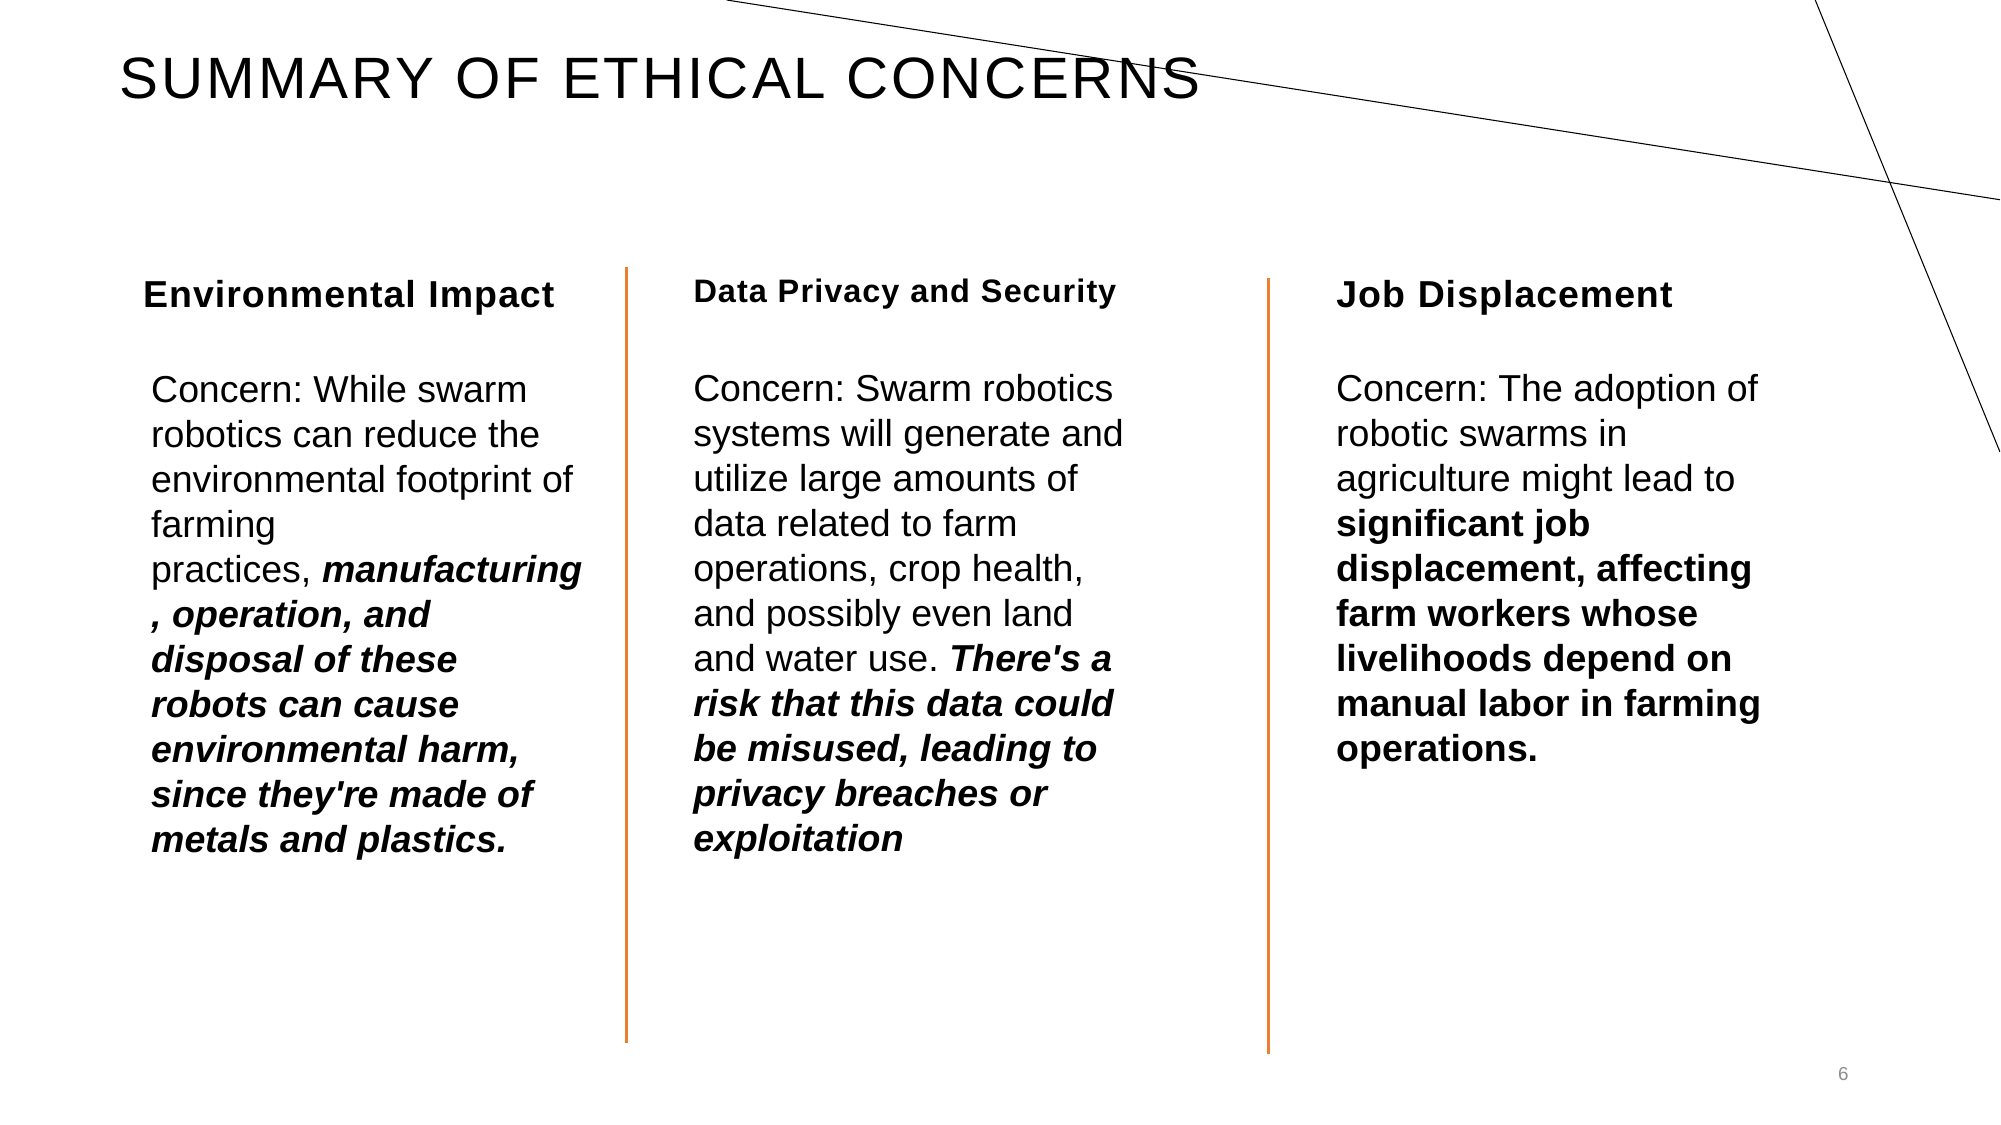

# Summary of Ethical Concerns
Environmental Impact
Data Privacy and Security
Job Displacement
Concern: Swarm robotics systems will generate and utilize large amounts of data related to farm operations, crop health, and possibly even land and water use. There's a risk that this data could be misused, leading to privacy breaches or exploitation
Concern: The adoption of robotic swarms in agriculture might lead to significant job displacement, affecting farm workers whose livelihoods depend on manual labor in farming operations.

Concern: While swarm robotics can reduce the environmental footprint of farming practices, manufacturing, operation, and disposal of these robots can cause environmental harm, since they're made of metals and plastics.
6